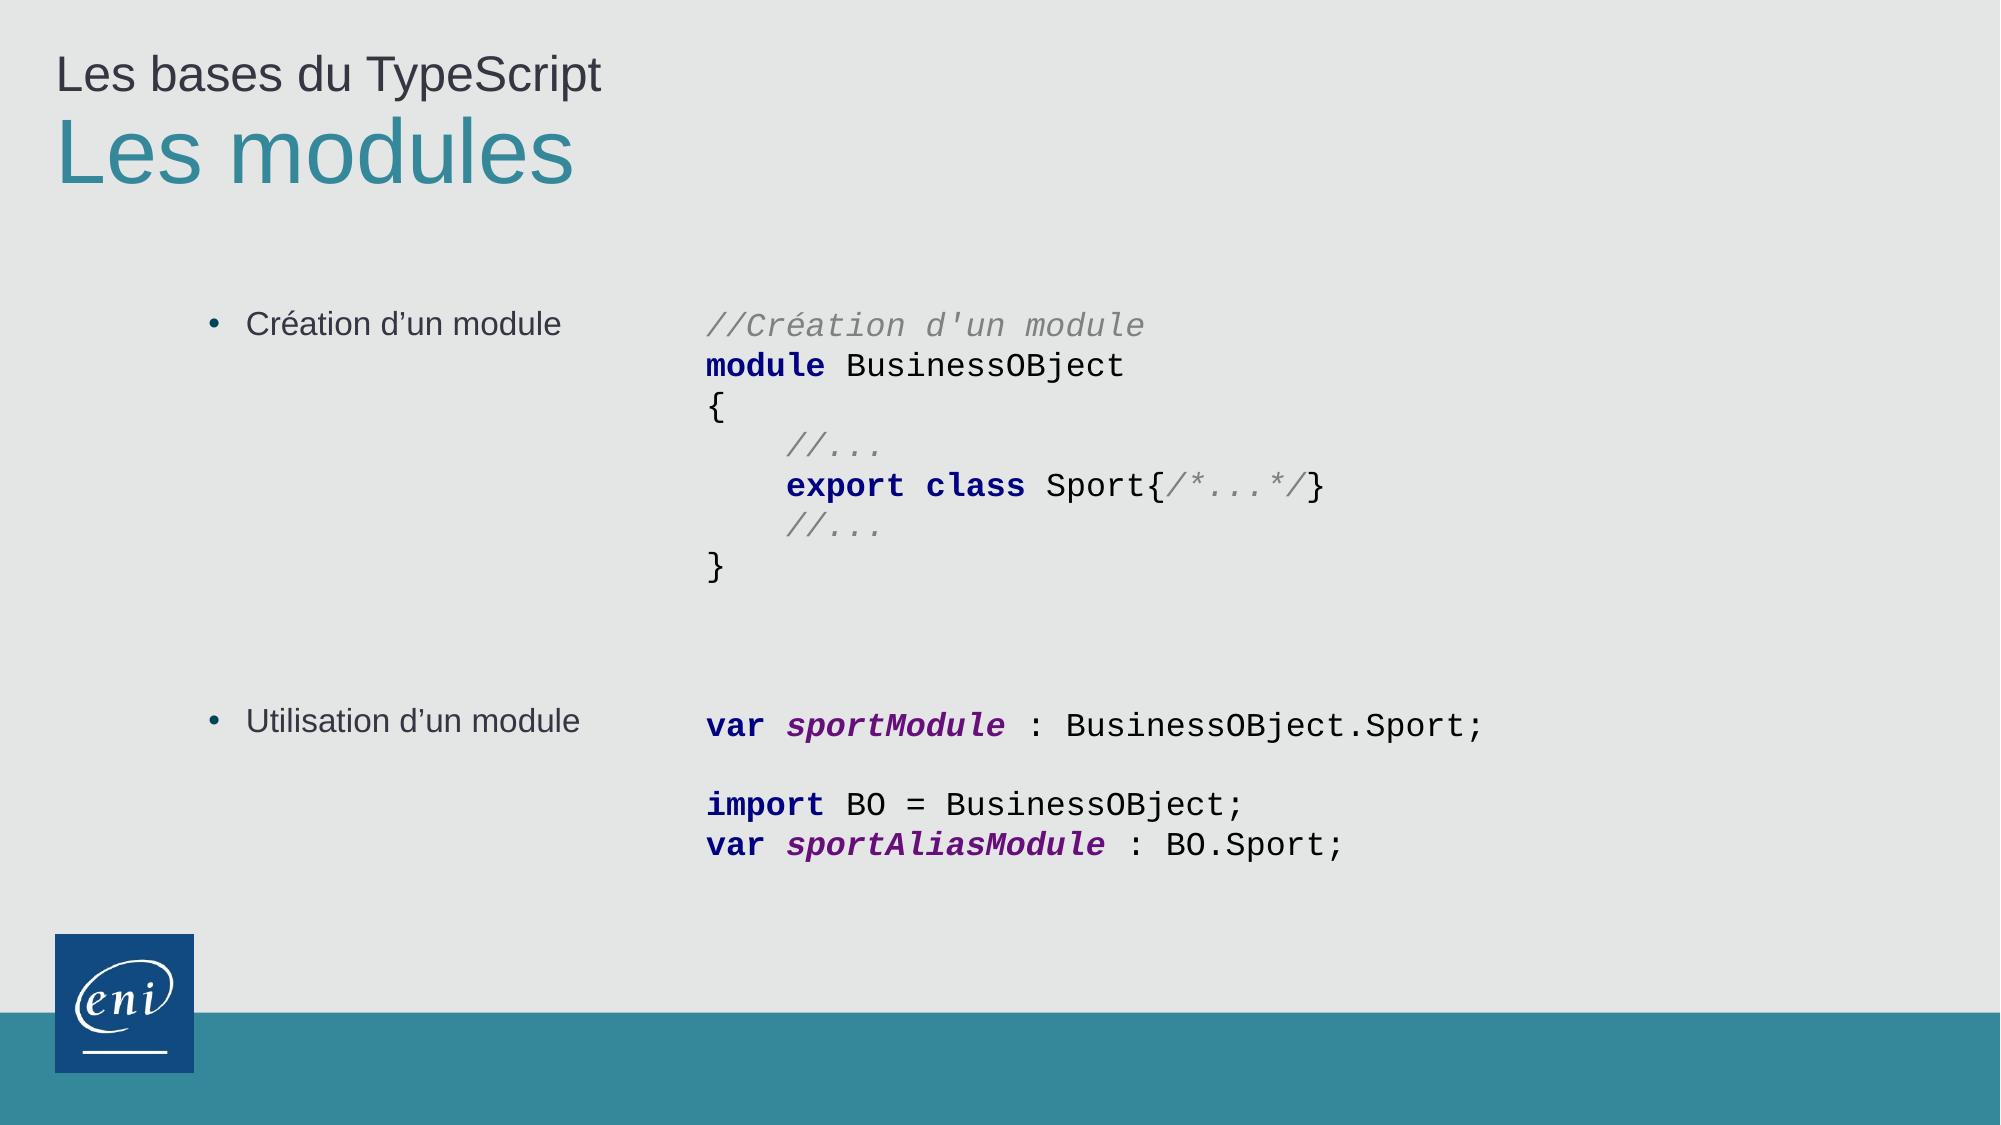

Les bases du TypeScript
# Les modules
//Création d'un module
module BusinessOBject
{
    //...
    export class Sport{/*...*/}
    //...
}

var sportModule : BusinessOBject.Sport;
import BO = BusinessOBject;
var sportAliasModule : BO.Sport;
Création d’un module

Utilisation d’un module